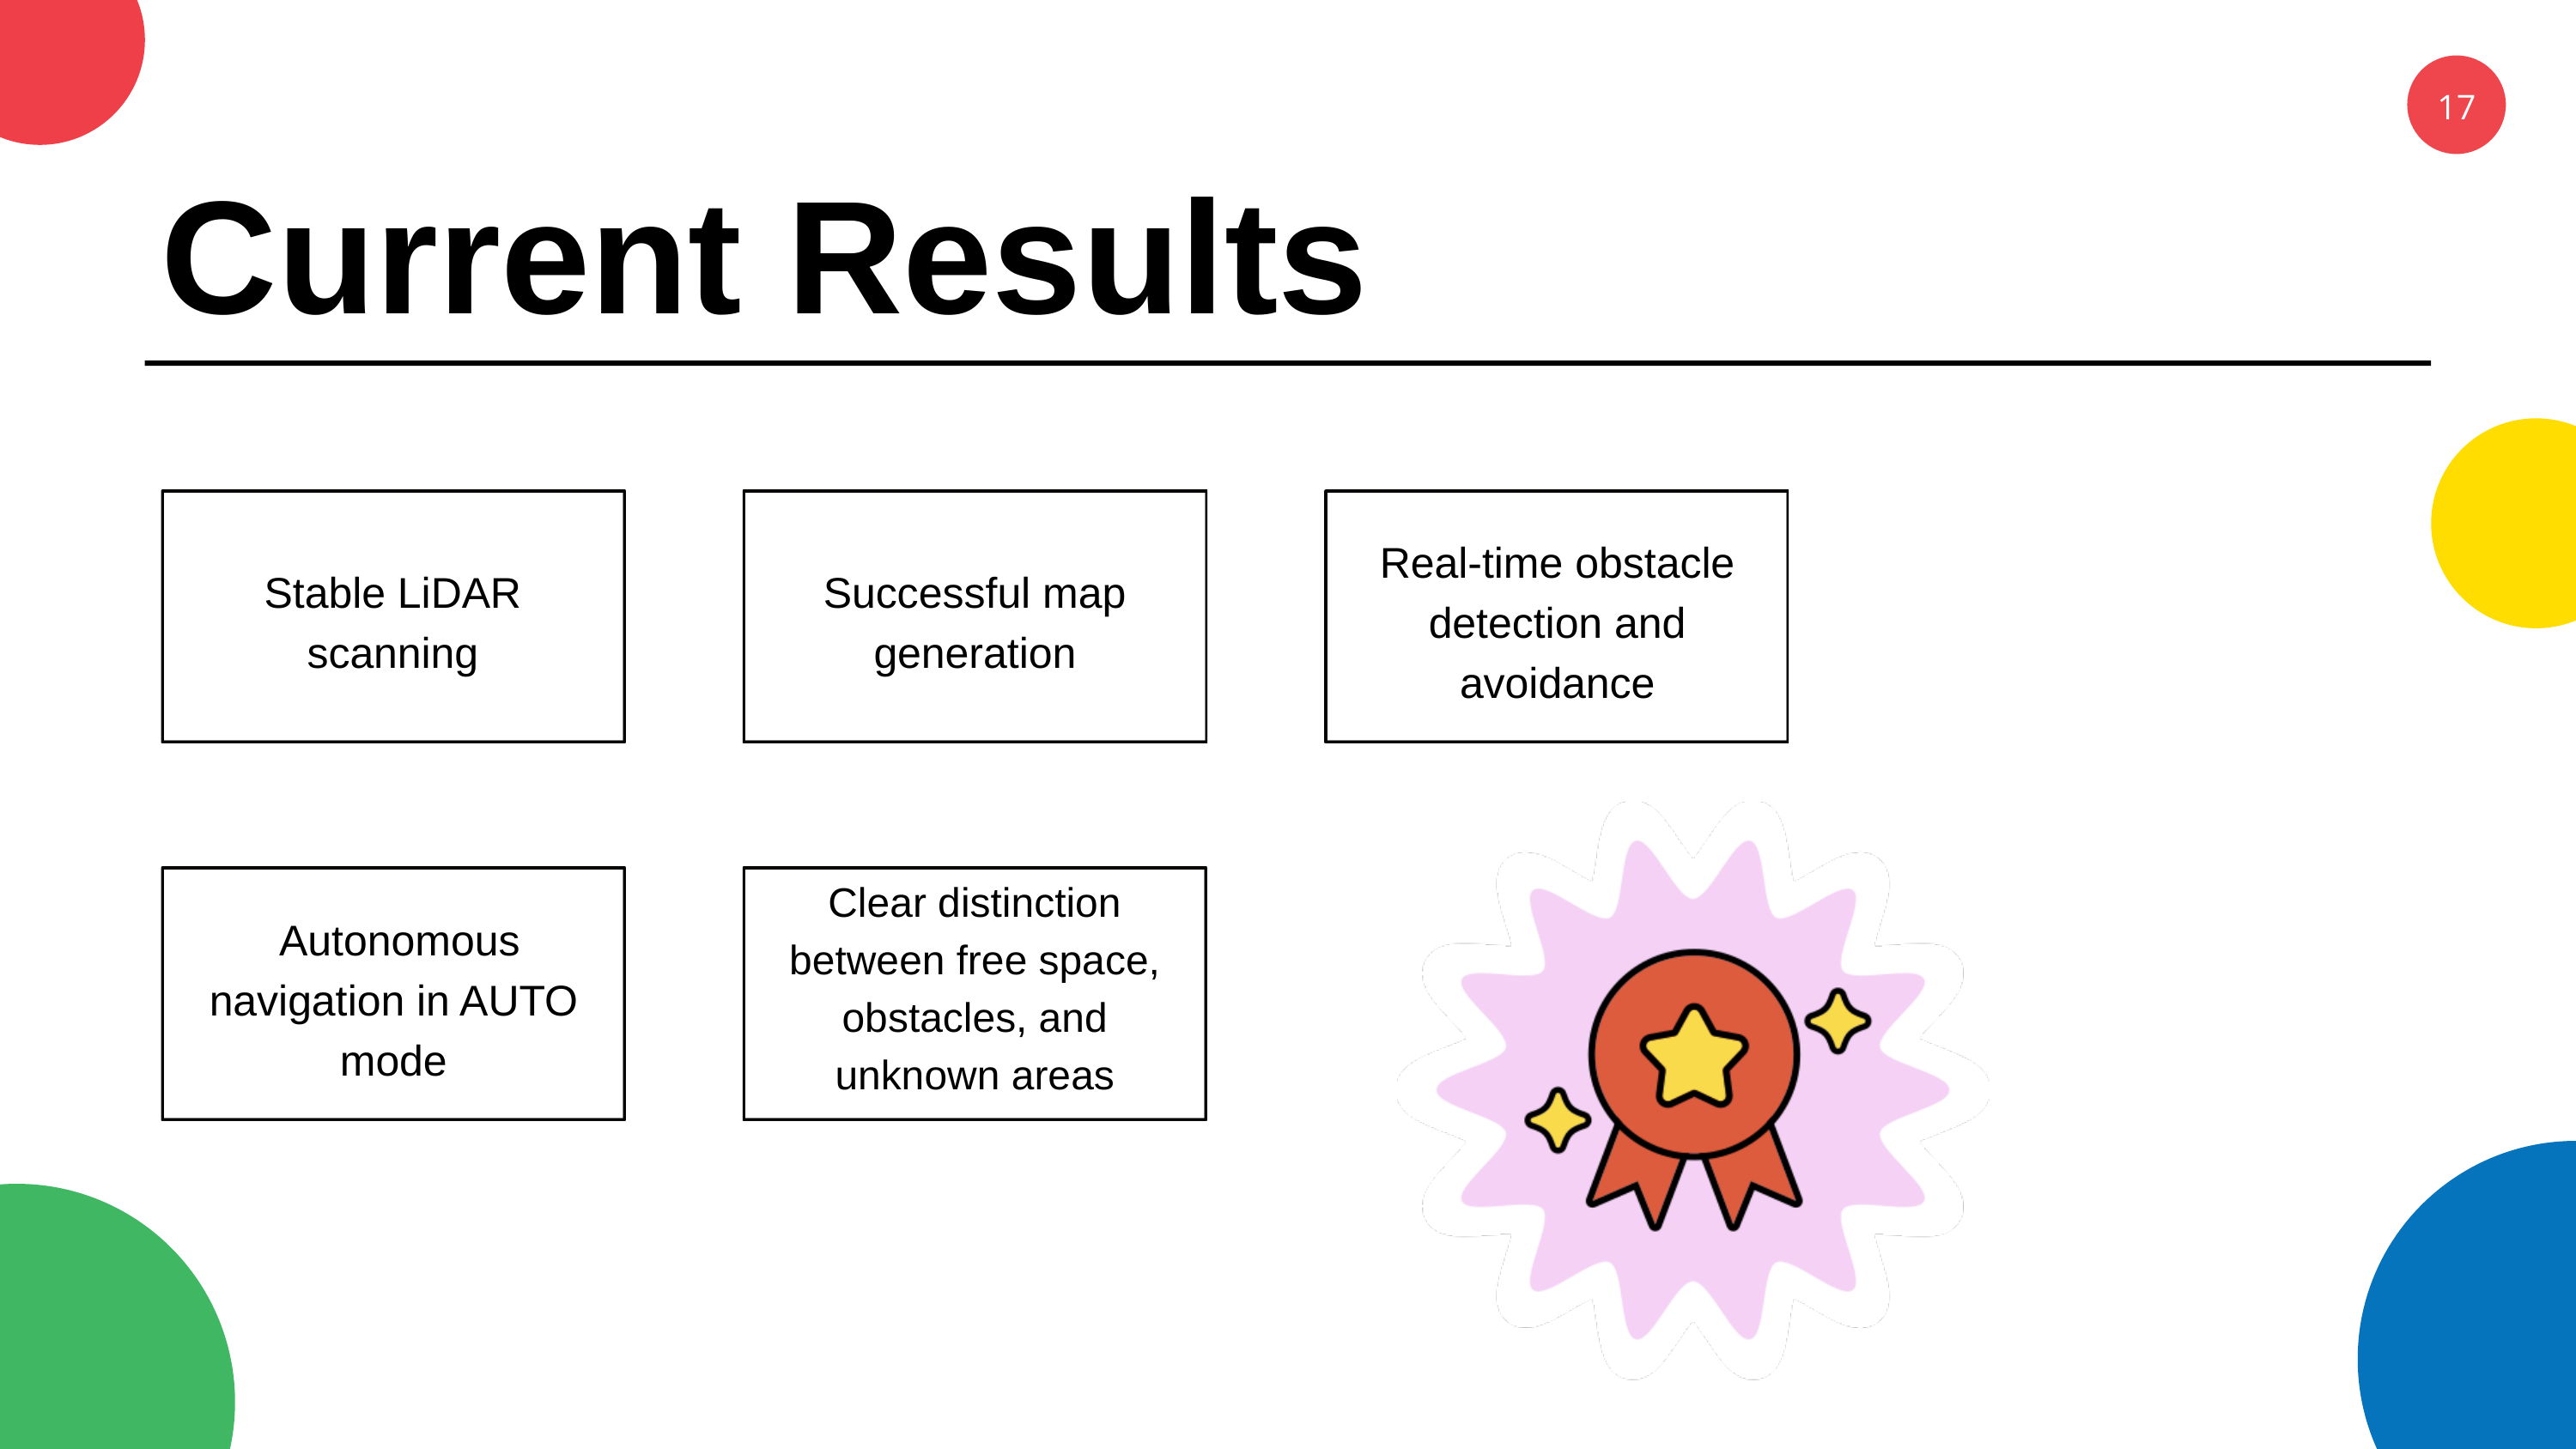

17
Current Results

Real-time obstacle detection and avoidance
Stable LiDAR scanning
Successful map generation

Clear distinction between free space, obstacles, and unknown areas
 Autonomous navigation in AUTO mode